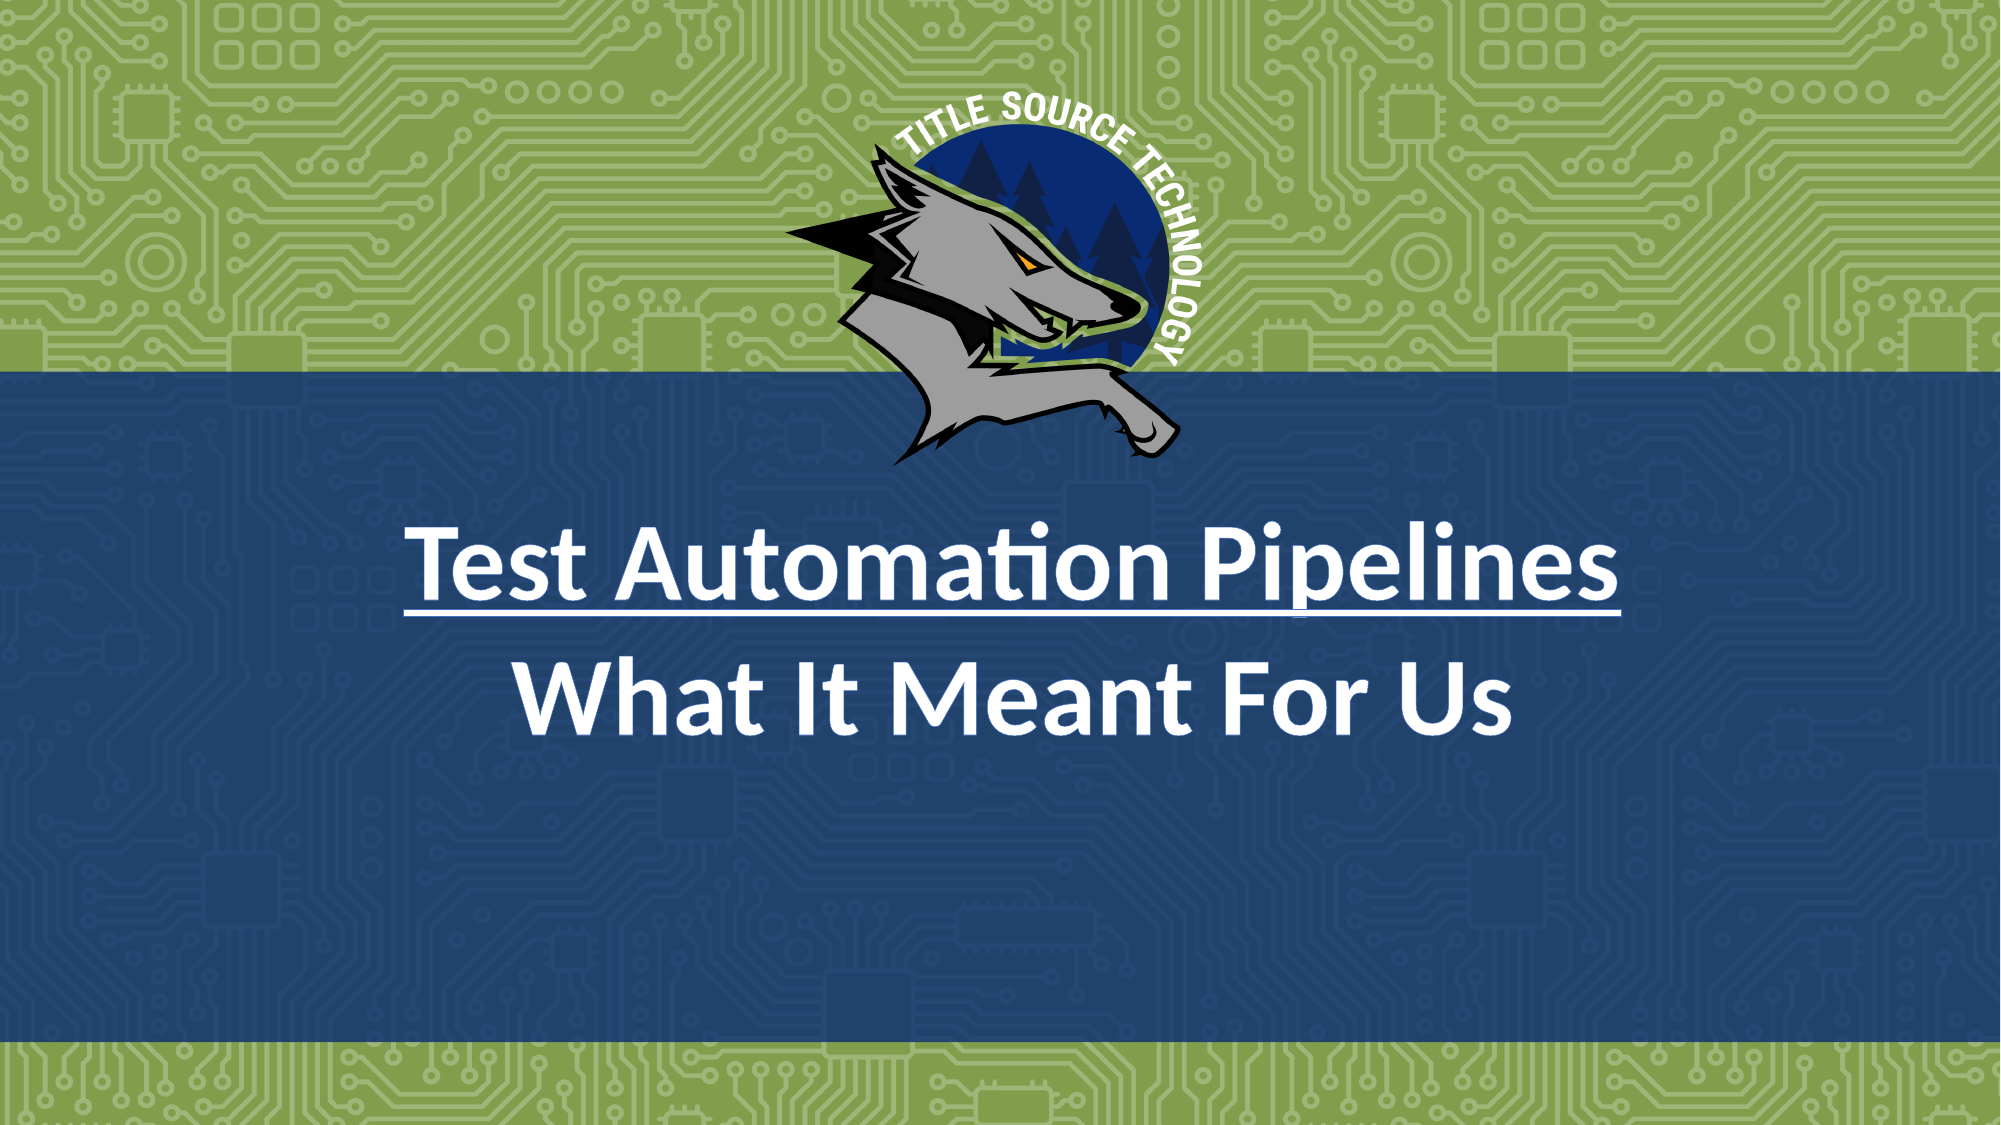

Test Automation Pipelines
What It Meant For Us